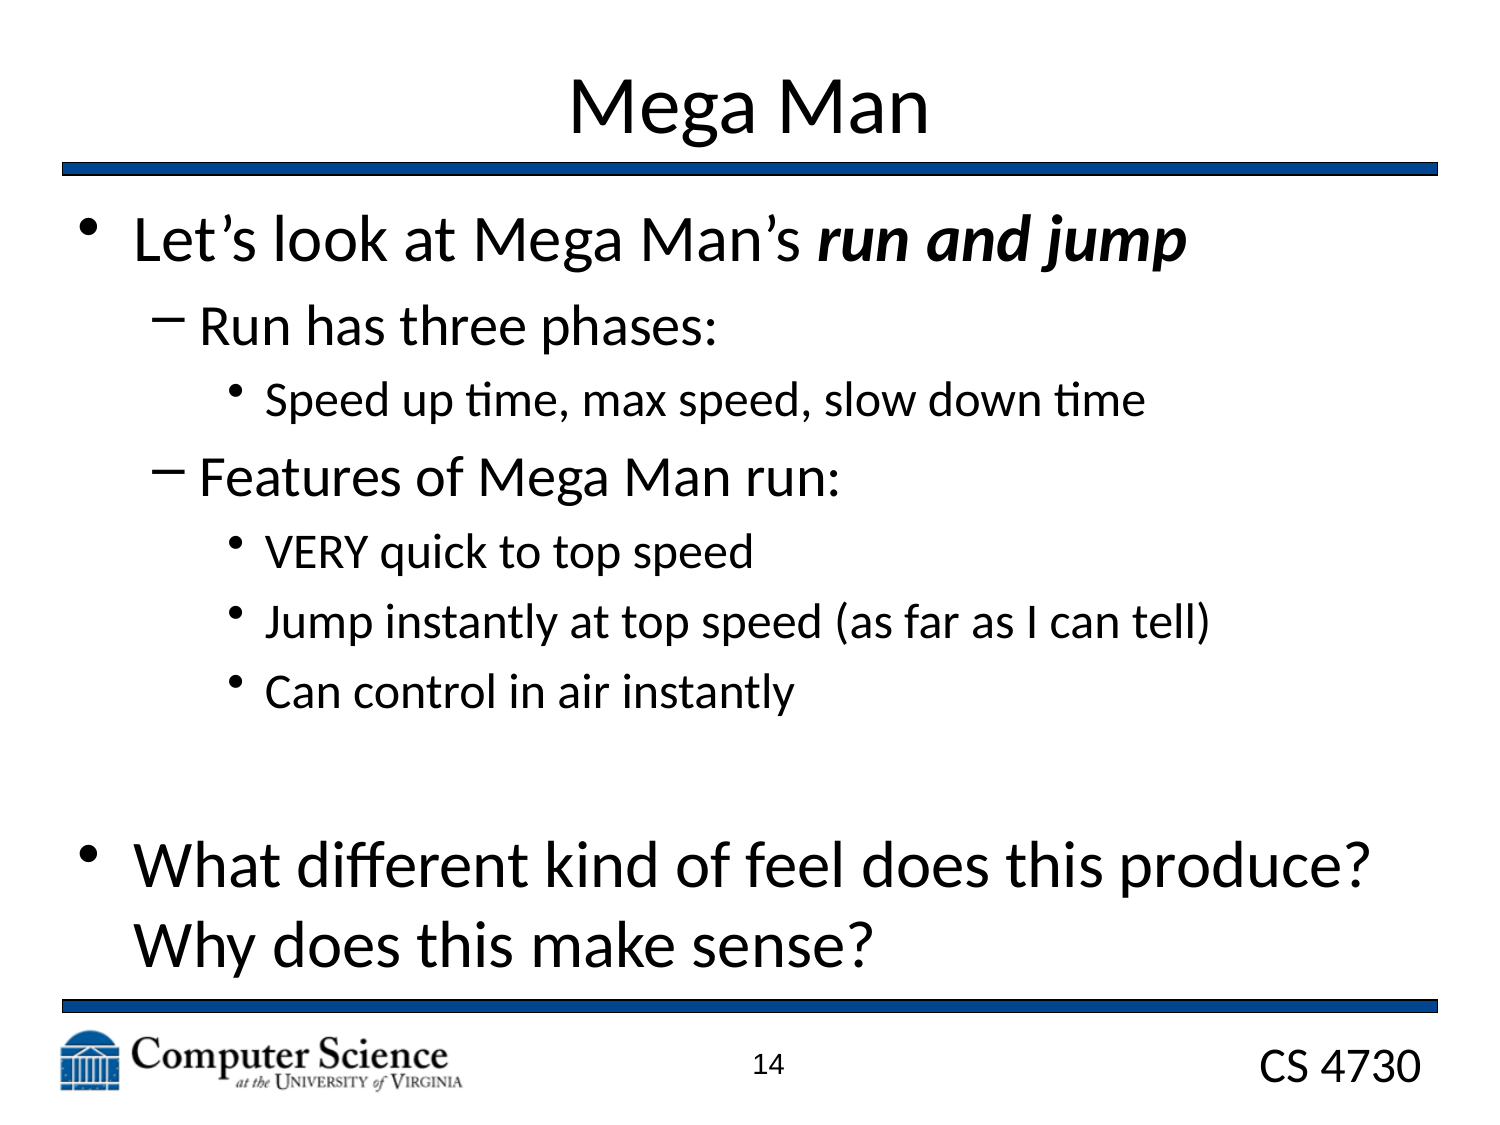

# Mega Man
Let’s look at Mega Man’s run and jump
Run has three phases:
Speed up time, max speed, slow down time
Features of Mega Man run:
VERY quick to top speed
Jump instantly at top speed (as far as I can tell)
Can control in air instantly

What different kind of feel does this produce? Why does this make sense?

14